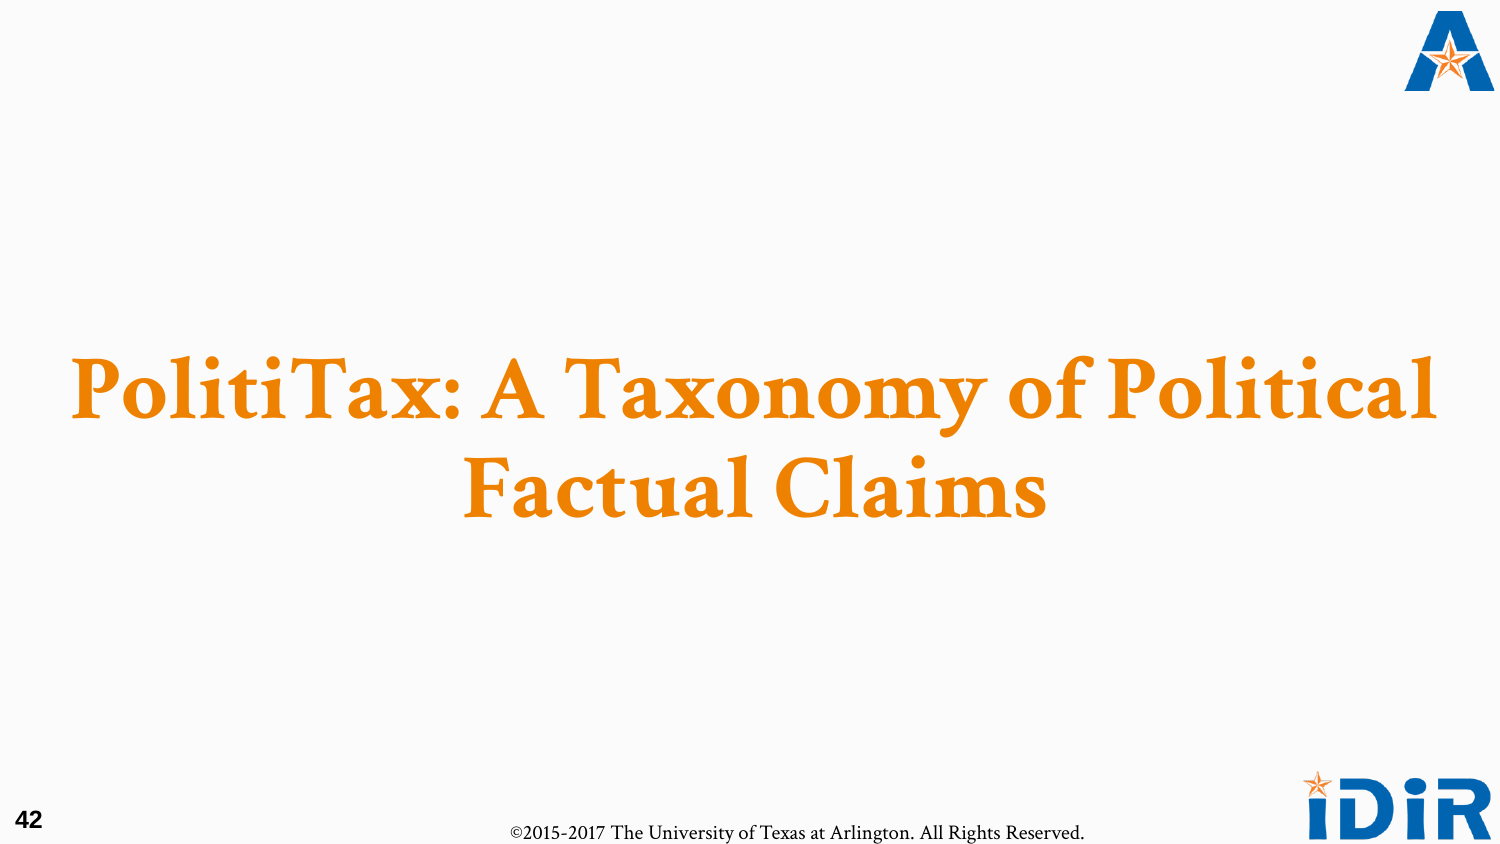

PolitiTax: A Taxonomy of Political Factual Claims
42